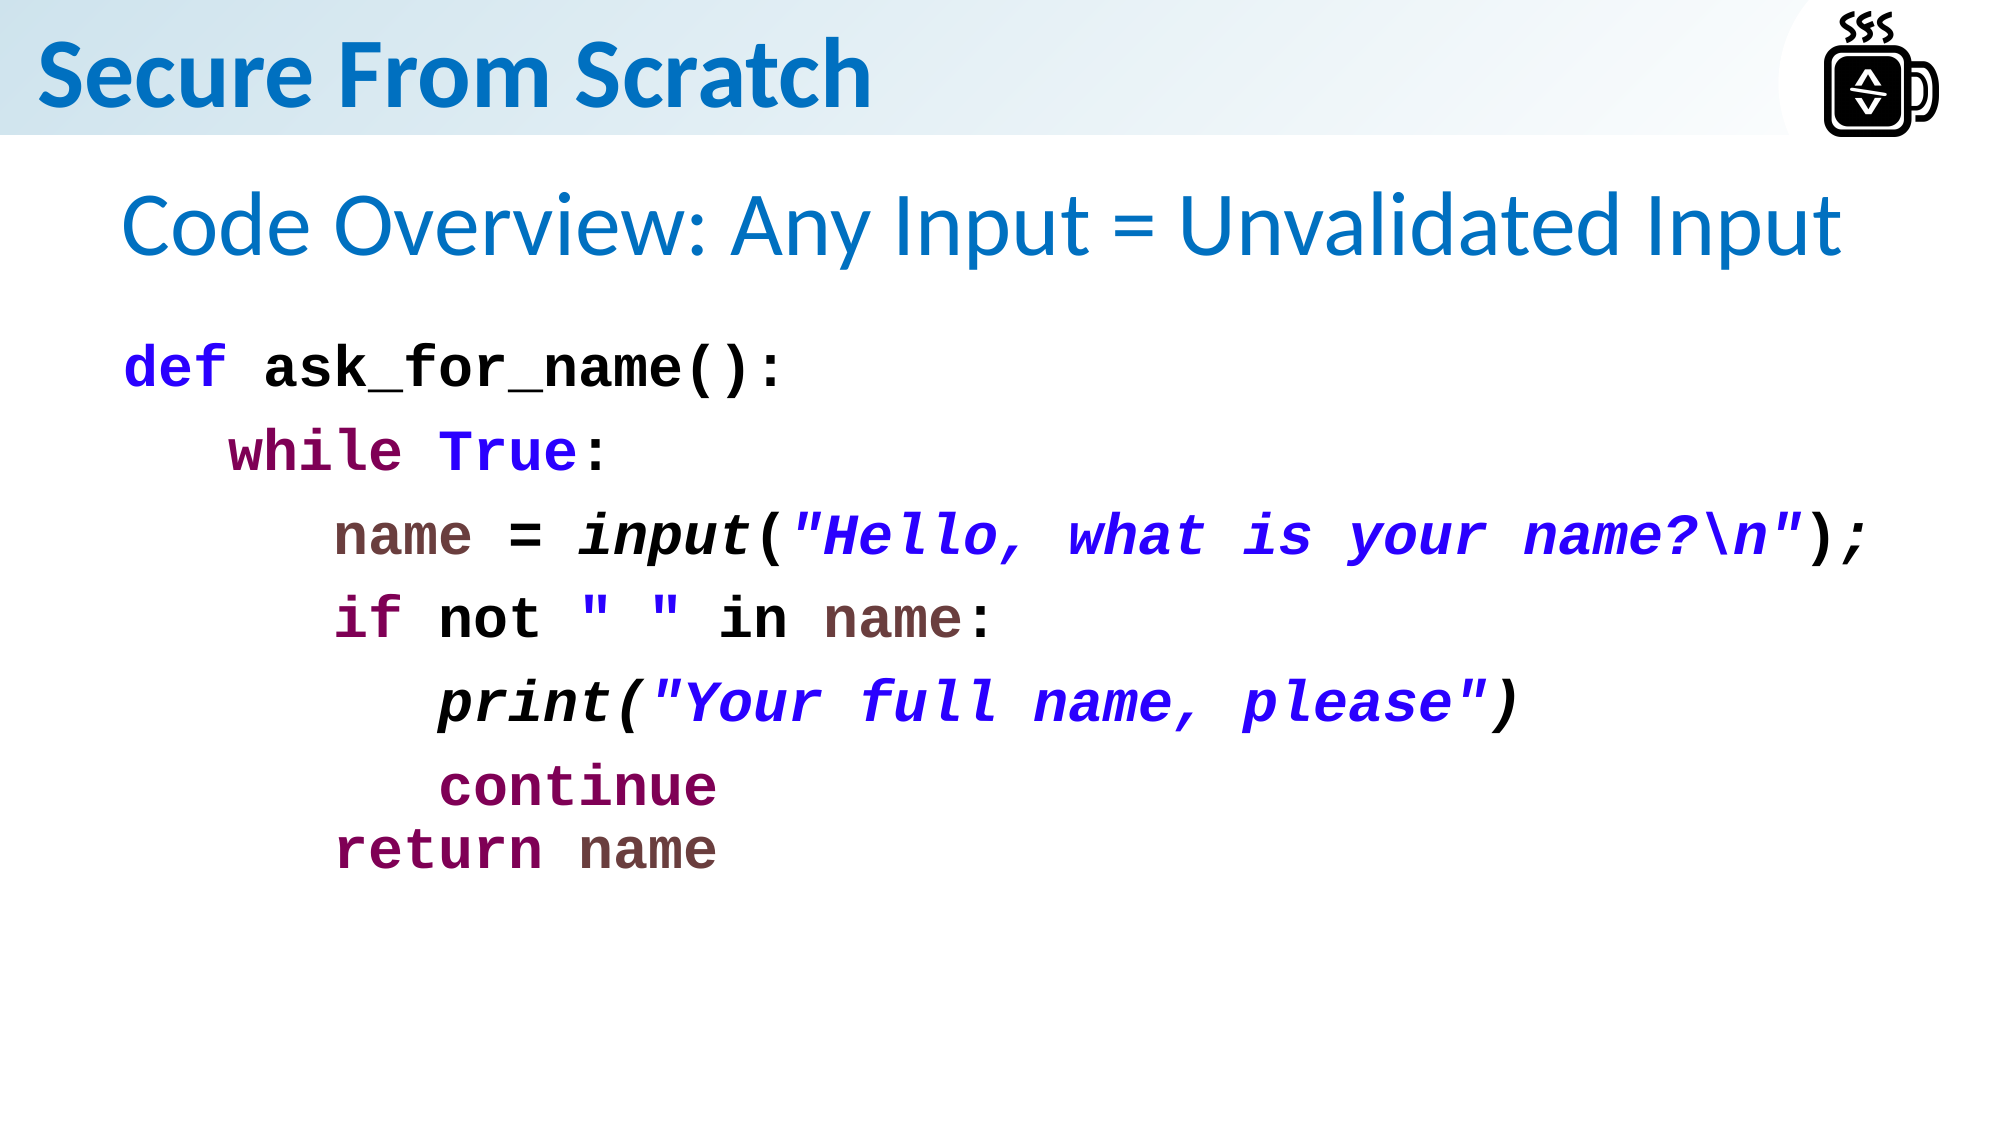

# Code Overview: Any Input = Unvalidated Input
def ask_for_name():
   while True:
      name = input("Hello, what is your name?\n");
      if not " " in name:
         print("Your full name, please")
         continue
      return name